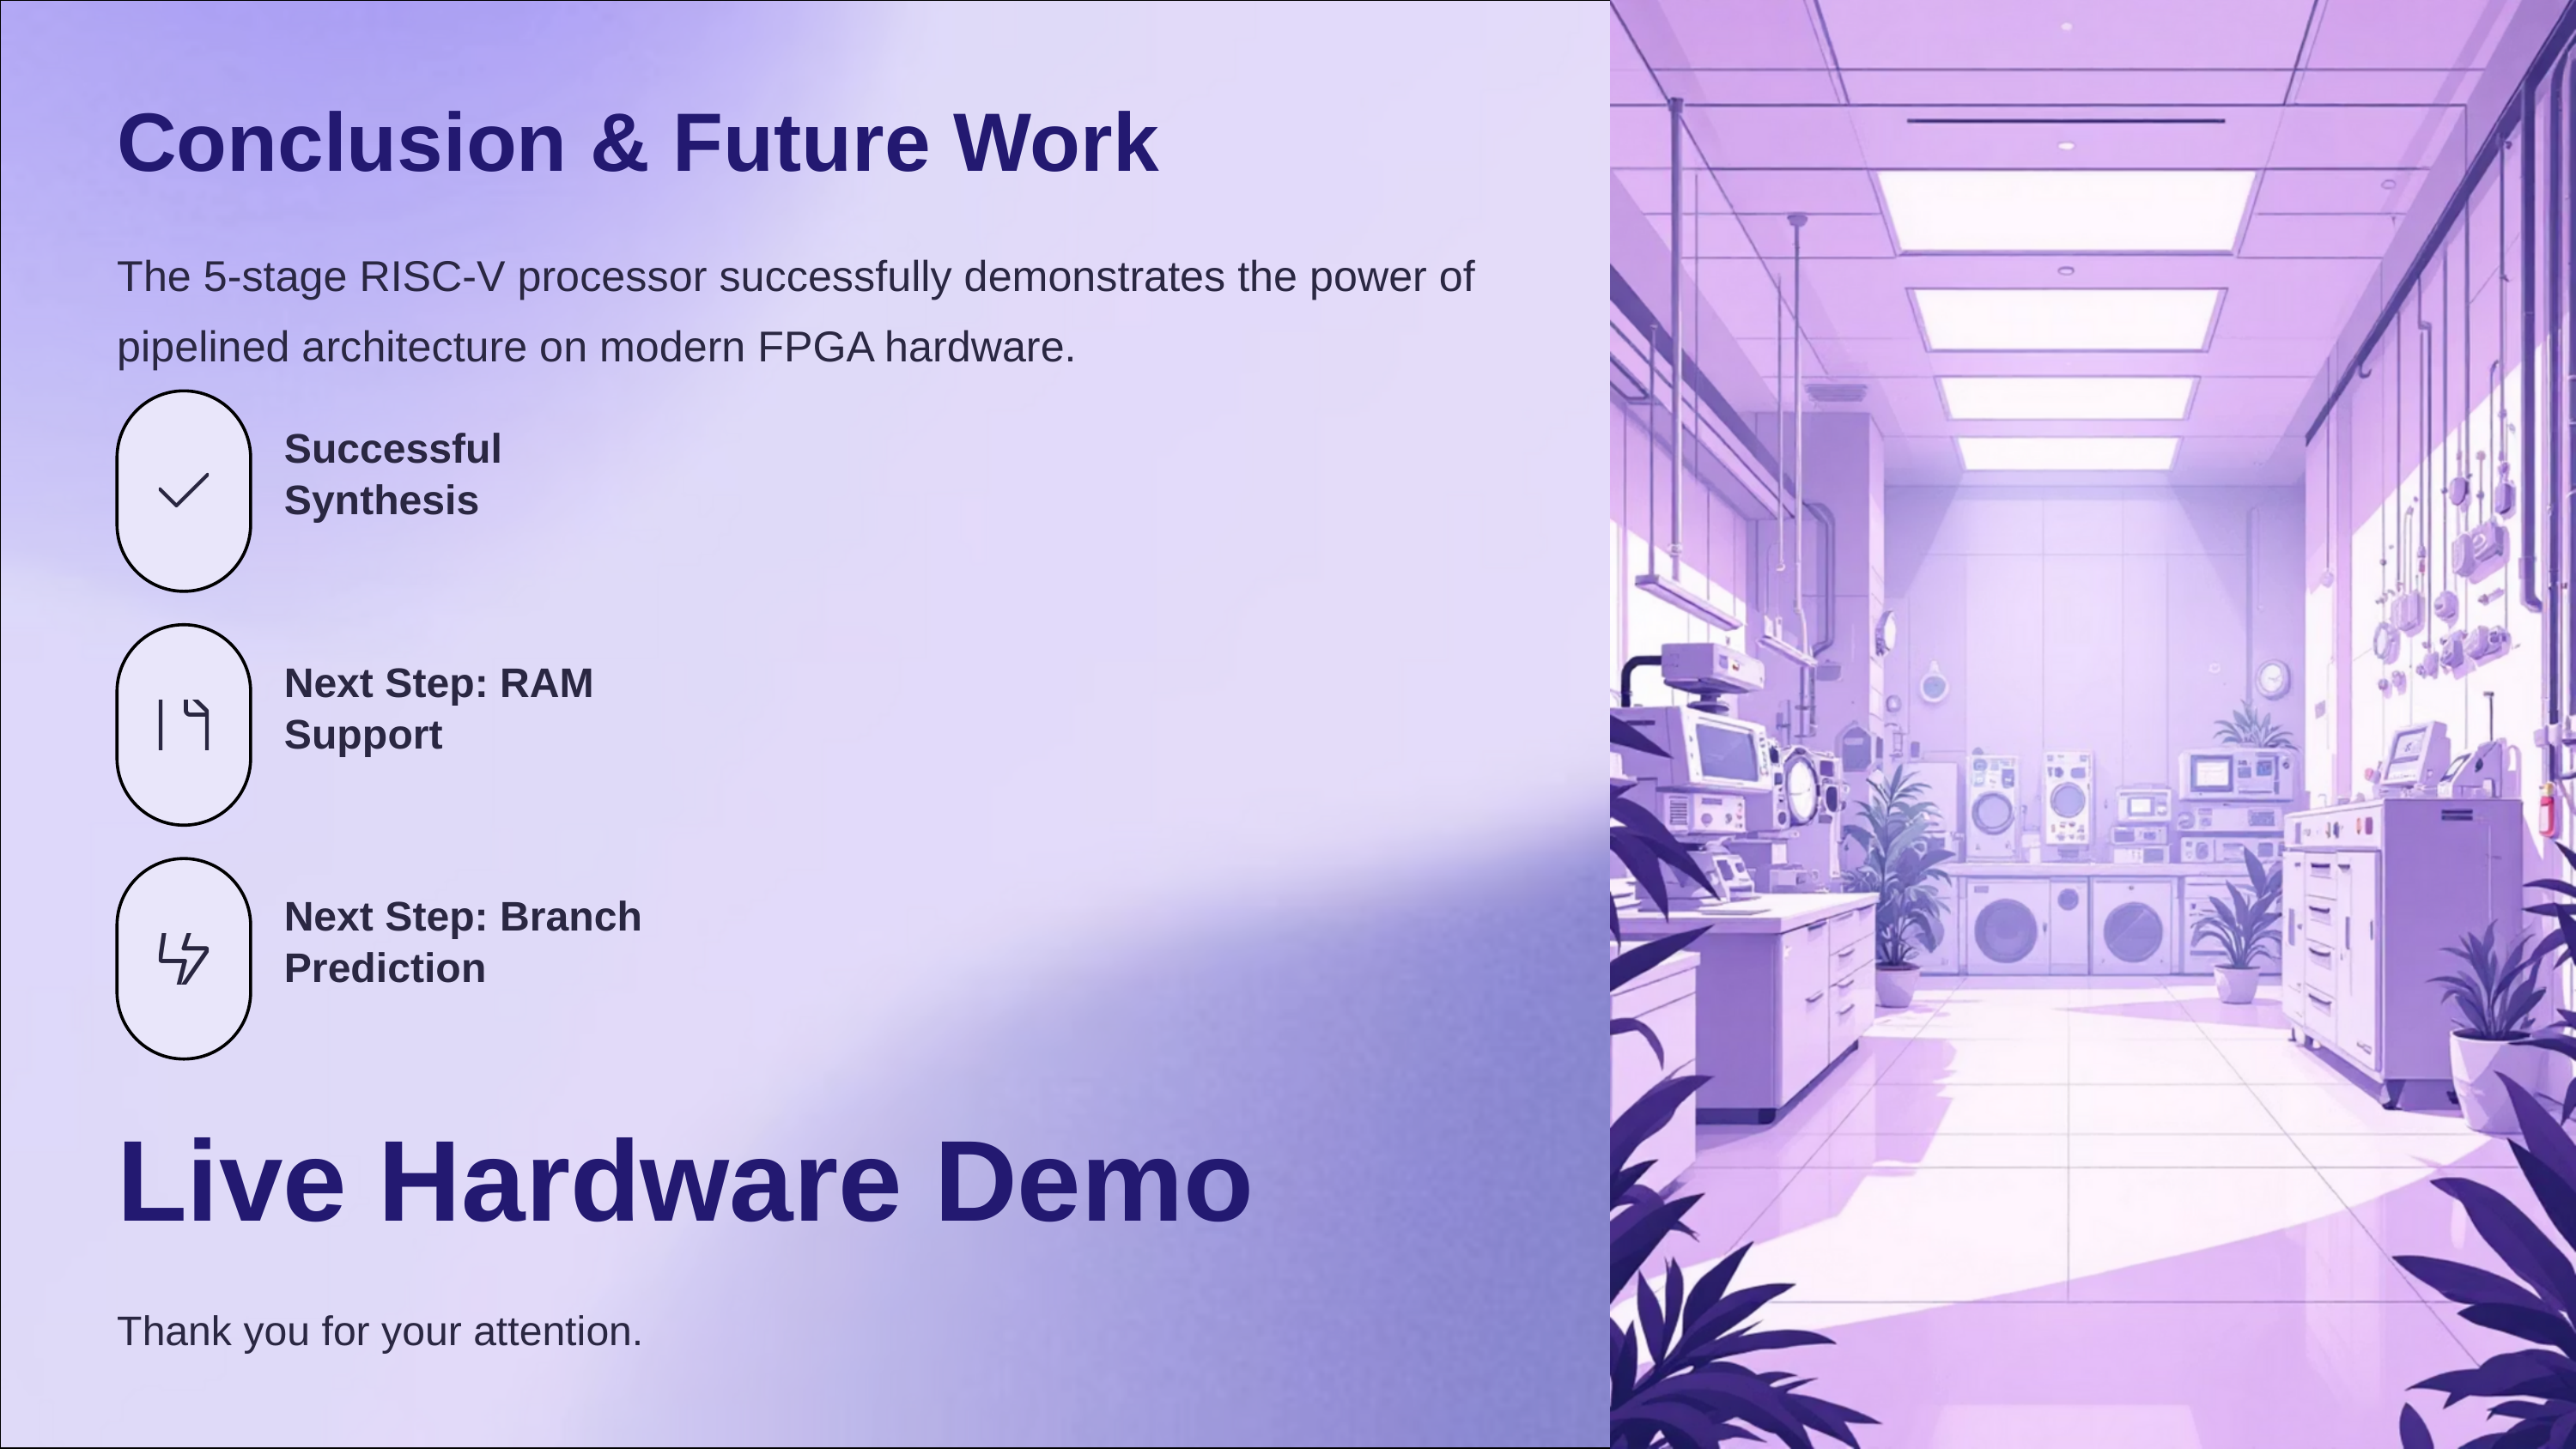

Conclusion & Future Work
The 5-stage RISC-V processor successfully demonstrates the power of pipelined architecture on modern FPGA hardware.

Successful Synthesis

Next Step: RAM Support

Next Step: Branch Prediction

Live Hardware Demo
Thank you for your attention.